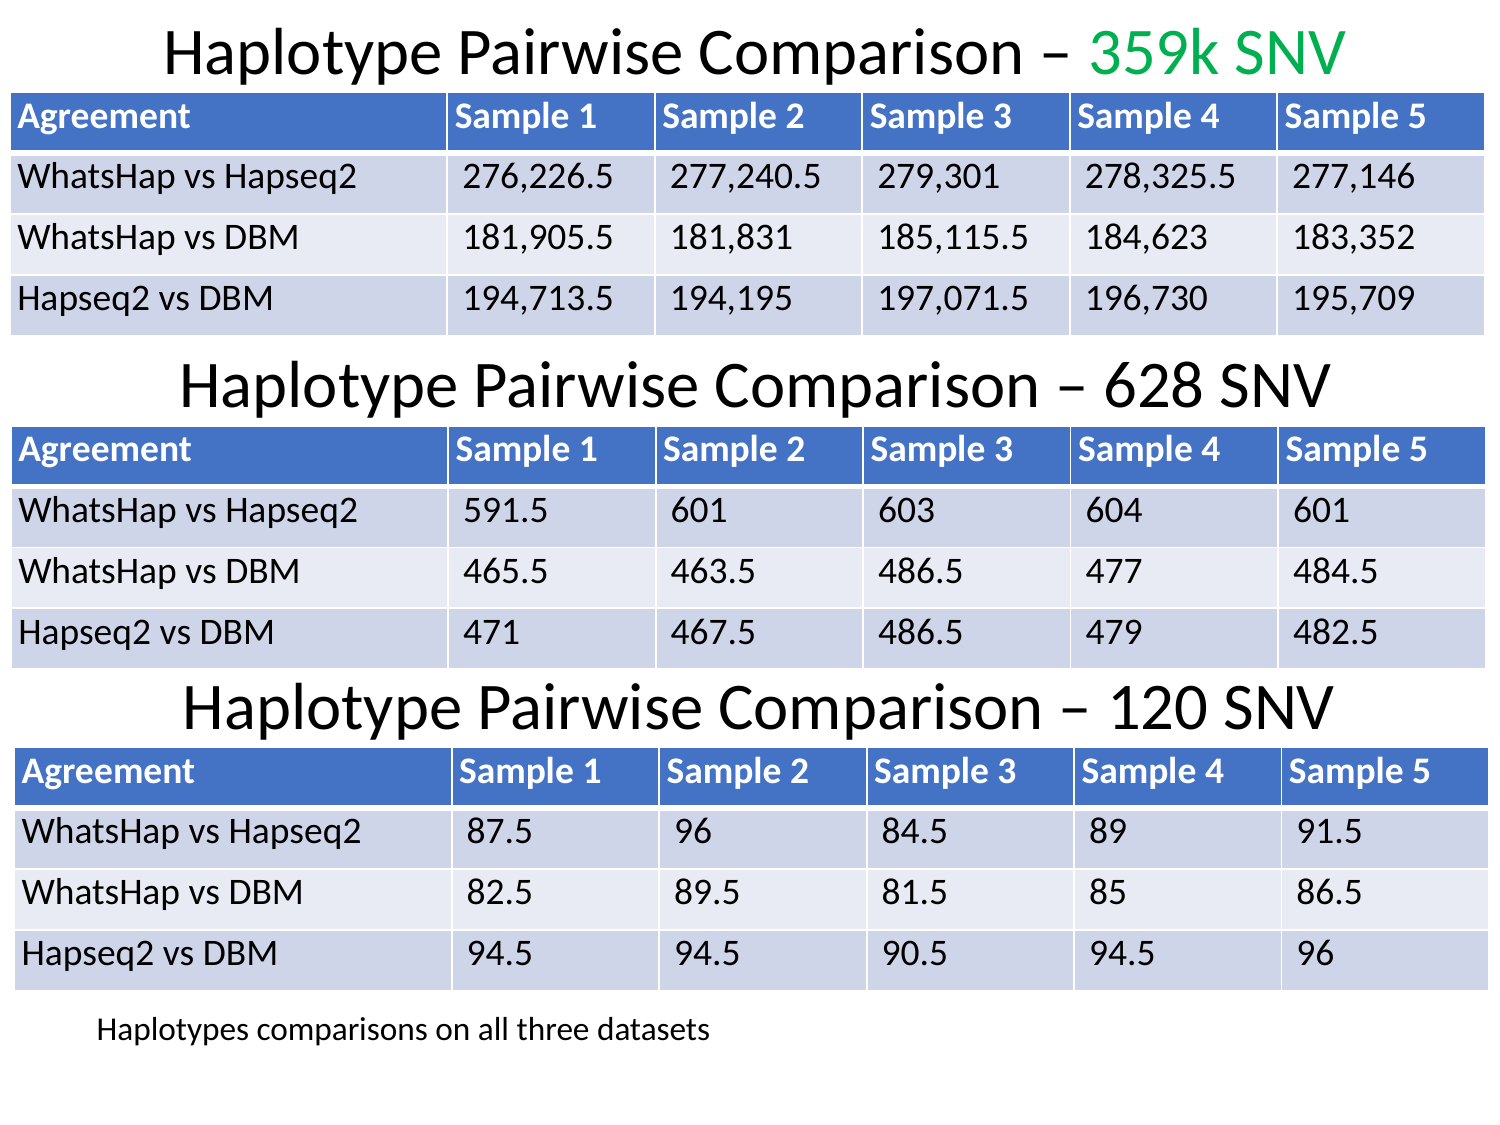

Haplotype Pairwise Comparison – 359k SNV
| Agreement | Sample 1 | Sample 2 | Sample 3 | Sample 4 | Sample 5 |
| --- | --- | --- | --- | --- | --- |
| WhatsHap vs Hapseq2 | 276,226.5 | 277,240.5 | 279,301 | 278,325.5 | 277,146 |
| WhatsHap vs DBM | 181,905.5 | 181,831 | 185,115.5 | 184,623 | 183,352 |
| Hapseq2 vs DBM | 194,713.5 | 194,195 | 197,071.5 | 196,730 | 195,709 |
Haplotype Pairwise Comparison – 628 SNV
| Agreement | Sample 1 | Sample 2 | Sample 3 | Sample 4 | Sample 5 |
| --- | --- | --- | --- | --- | --- |
| WhatsHap vs Hapseq2 | 591.5 | 601 | 603 | 604 | 601 |
| WhatsHap vs DBM | 465.5 | 463.5 | 486.5 | 477 | 484.5 |
| Hapseq2 vs DBM | 471 | 467.5 | 486.5 | 479 | 482.5 |
Haplotype Pairwise Comparison – 120 SNV
| Agreement | Sample 1 | Sample 2 | Sample 3 | Sample 4 | Sample 5 |
| --- | --- | --- | --- | --- | --- |
| WhatsHap vs Hapseq2 | 87.5 | 96 | 84.5 | 89 | 91.5 |
| WhatsHap vs DBM | 82.5 | 89.5 | 81.5 | 85 | 86.5 |
| Hapseq2 vs DBM | 94.5 | 94.5 | 90.5 | 94.5 | 96 |
Haplotypes comparisons on all three datasets